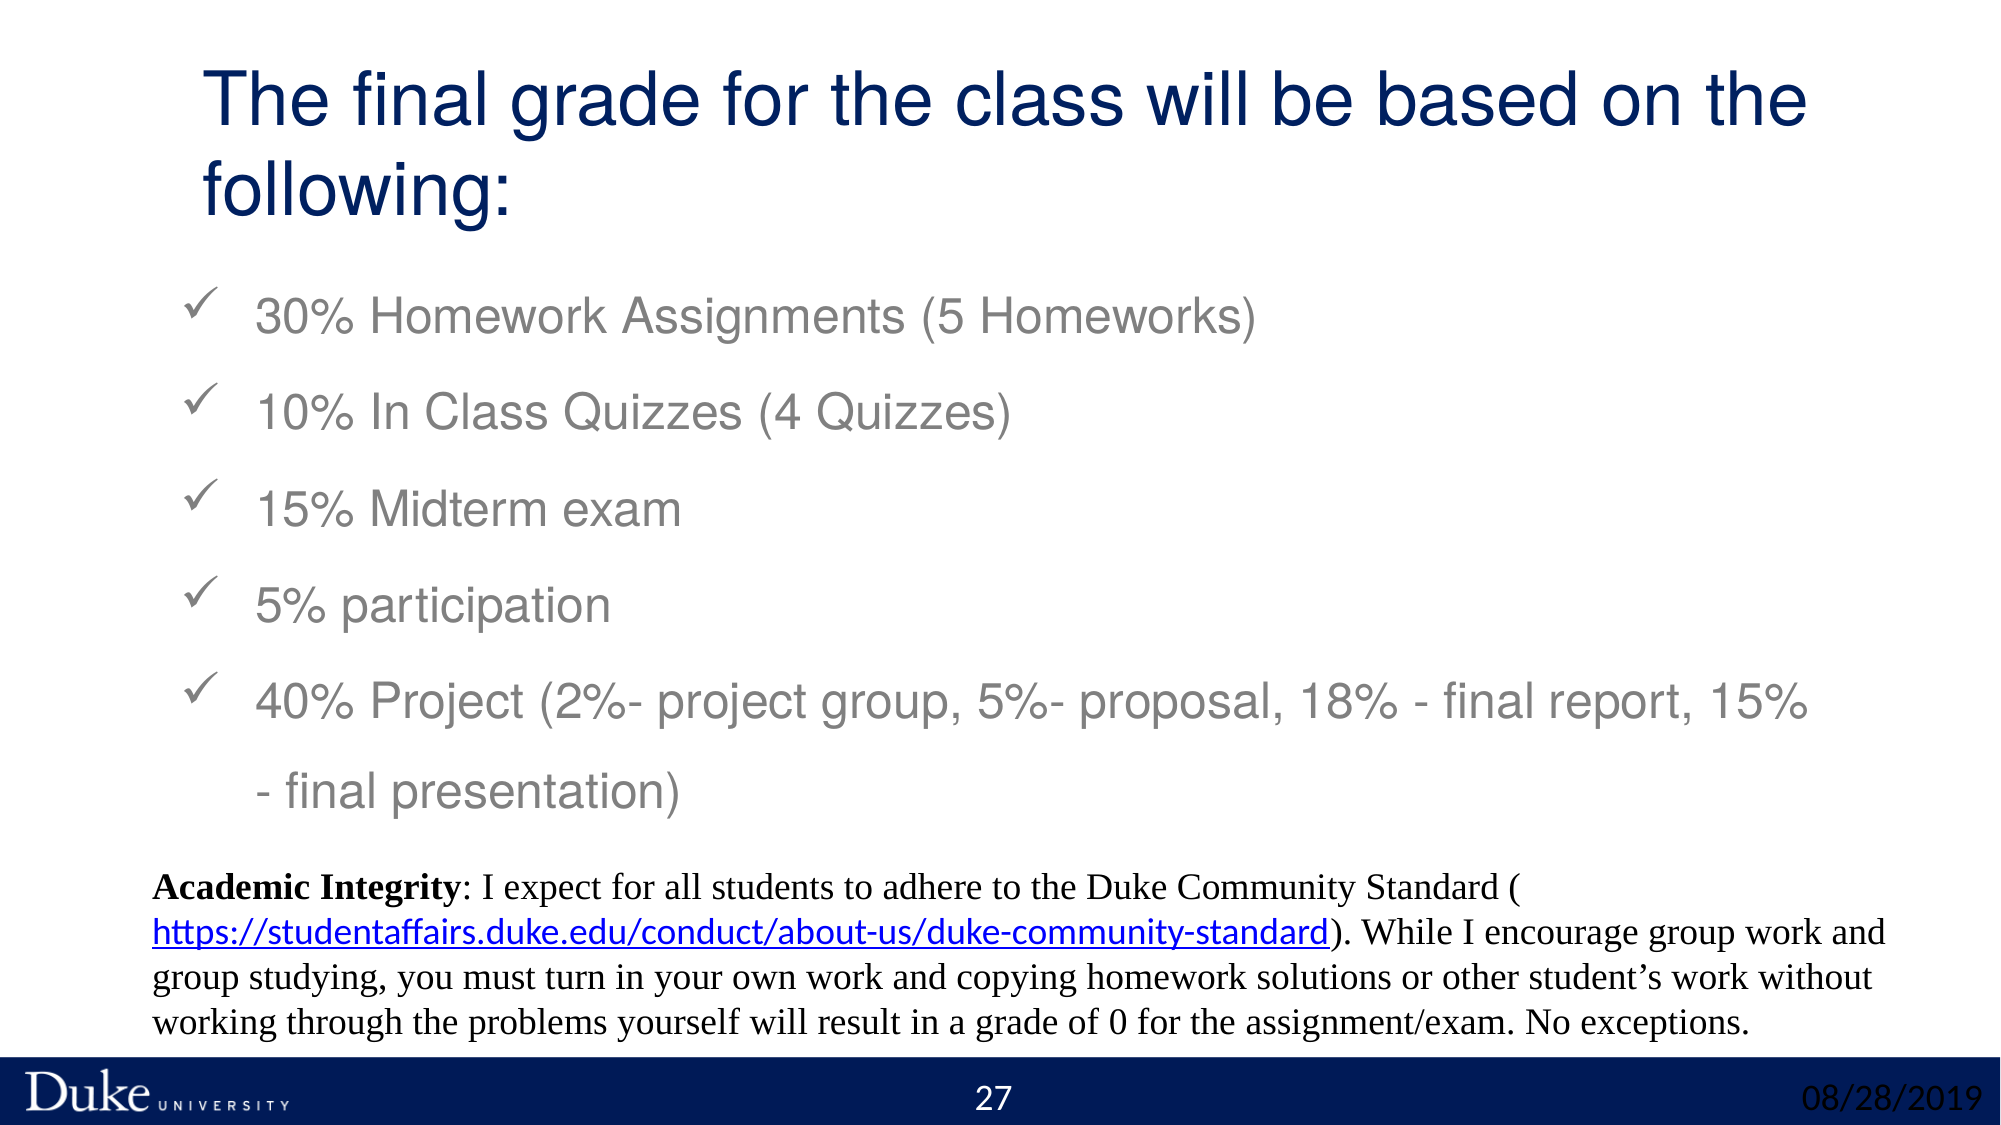

# The final grade for the class will be based on the following:
30% Homework Assignments (5 Homeworks)
10% In Class Quizzes (4 Quizzes)
15% Midterm exam
5% participation
40% Project (2%- project group, 5%- proposal, 18% - final report, 15% - final presentation)

Academic Integrity: I expect for all students to adhere to the Duke Community Standard (https://studentaffairs.duke.edu/conduct/about-us/duke-community-standard). While I encourage group work and group studying, you must turn in your own work and copying homework solutions or other student’s work without working through the problems yourself will result in a grade of 0 for the assignment/exam. No exceptions.

27
08/28/2019